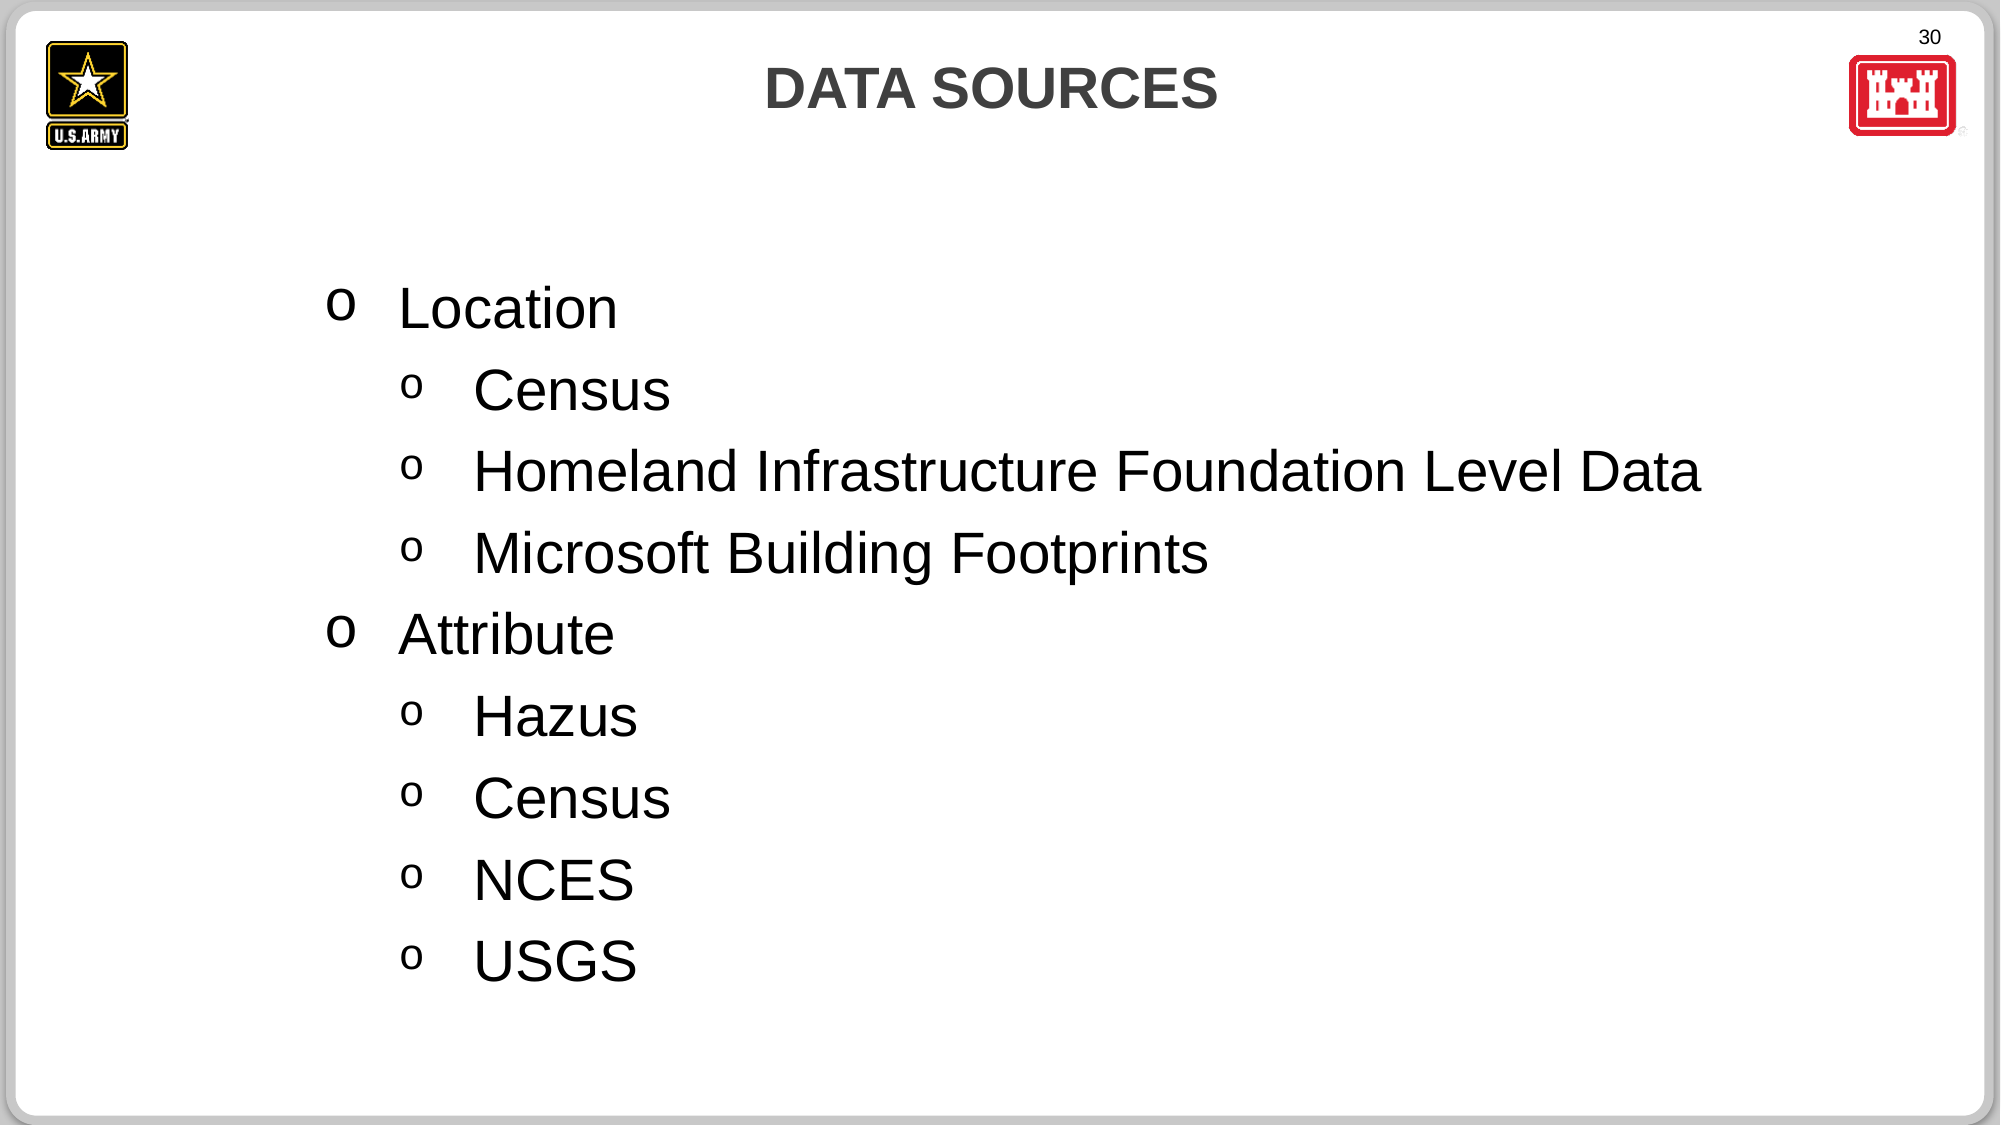

# Data Sources
Location
Census
Homeland Infrastructure Foundation Level Data
Microsoft Building Footprints
Attribute
Hazus
Census
NCES
USGS